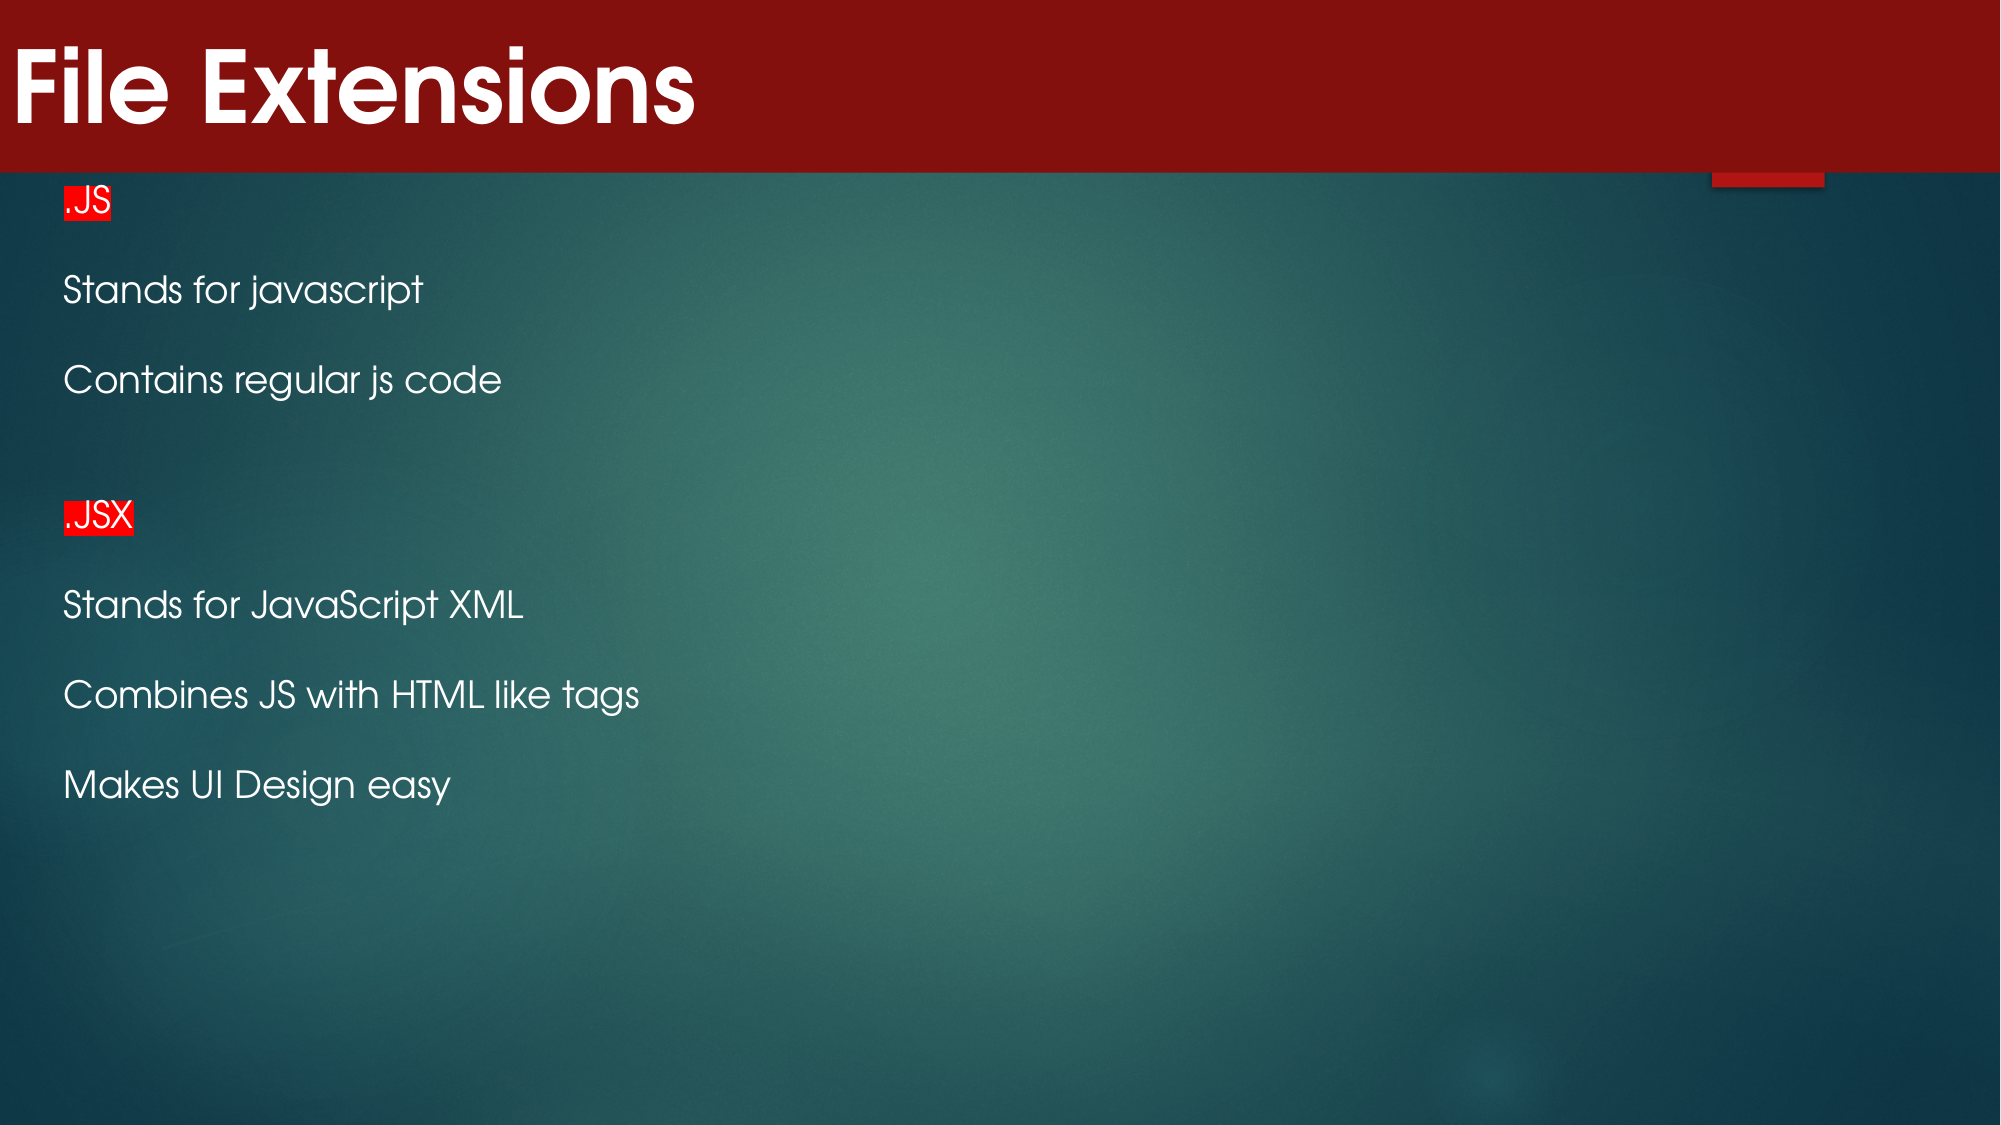

File Extensions
.JS

Stands for javascript

Contains regular js code

.JSX

Stands for JavaScript XML

Combines JS with HTML like tags

Makes UI Design easy